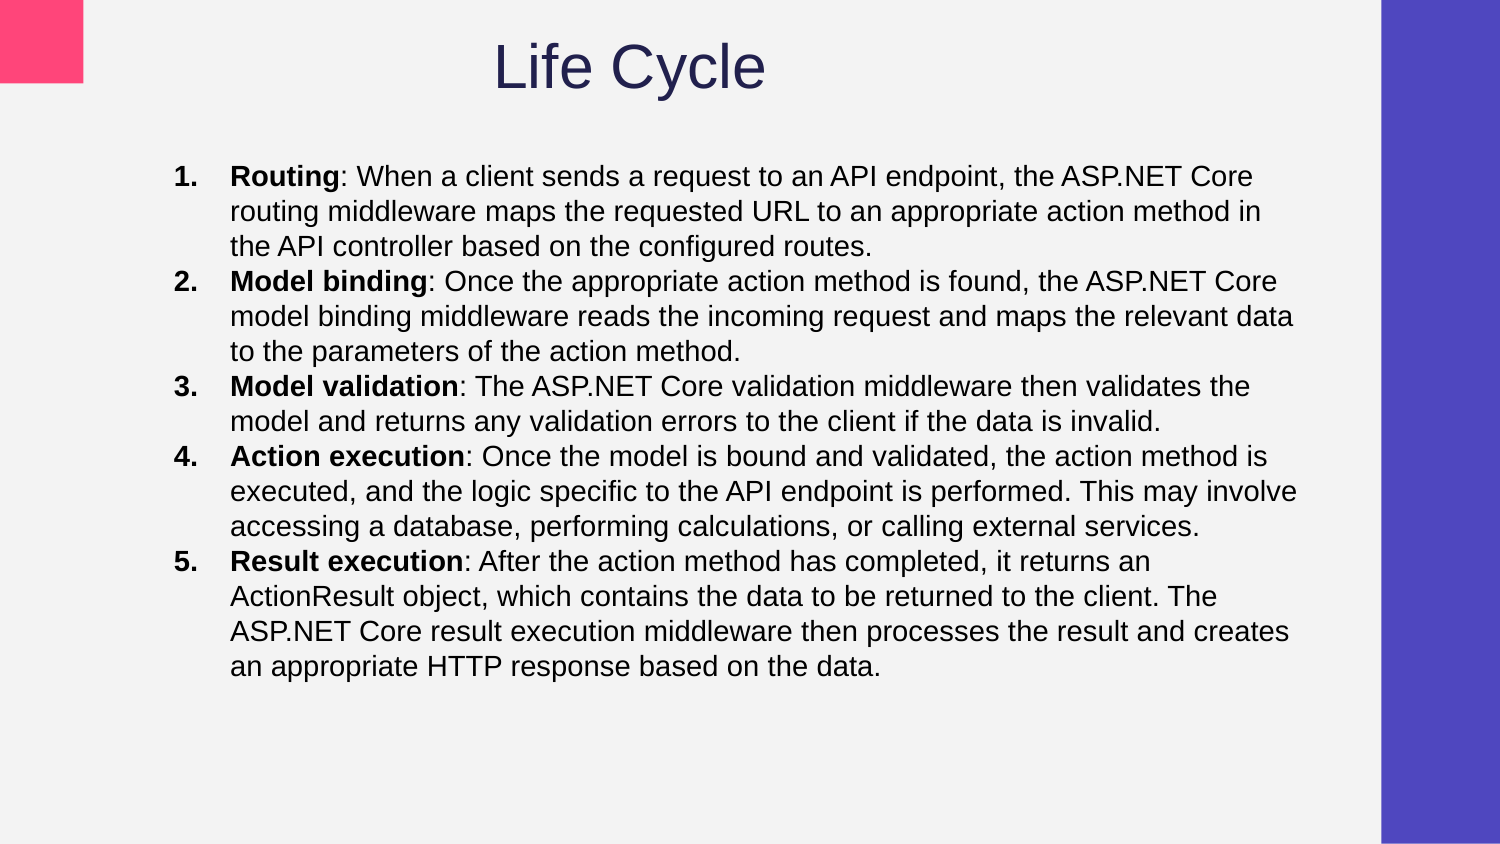

# Life Cycle
Routing: When a client sends a request to an API endpoint, the ASP.NET Core routing middleware maps the requested URL to an appropriate action method in the API controller based on the configured routes.
Model binding: Once the appropriate action method is found, the ASP.NET Core model binding middleware reads the incoming request and maps the relevant data to the parameters of the action method.
Model validation: The ASP.NET Core validation middleware then validates the model and returns any validation errors to the client if the data is invalid.
Action execution: Once the model is bound and validated, the action method is executed, and the logic specific to the API endpoint is performed. This may involve accessing a database, performing calculations, or calling external services.
Result execution: After the action method has completed, it returns an ActionResult object, which contains the data to be returned to the client. The ASP.NET Core result execution middleware then processes the result and creates an appropriate HTTP response based on the data.